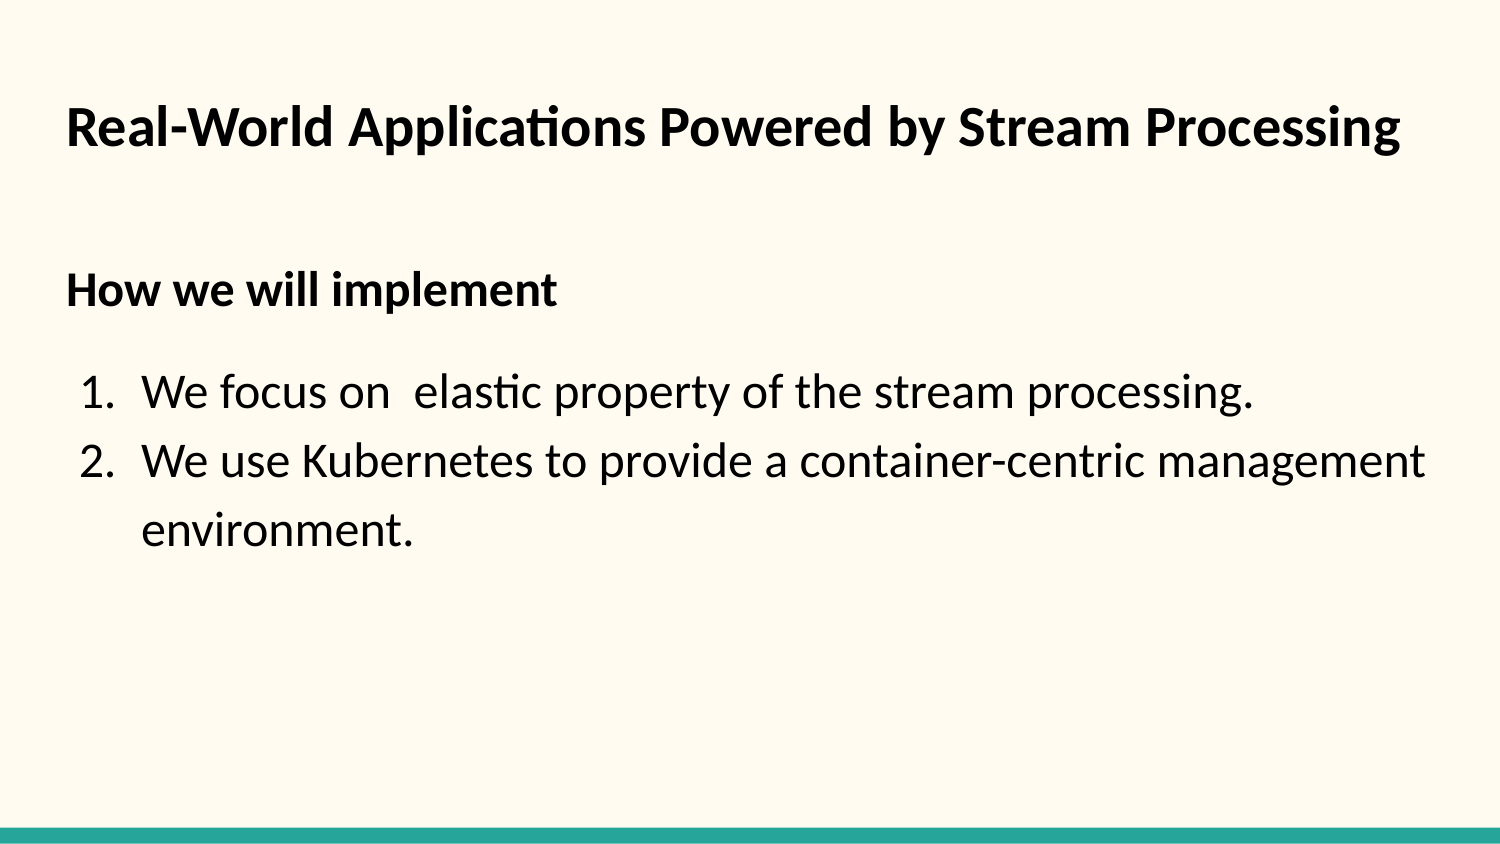

# Real-World Applications Powered by Stream Processing
How we will implement
We focus on  elastic property of the stream processing.
We use Kubernetes to provide a container-centric management environment.